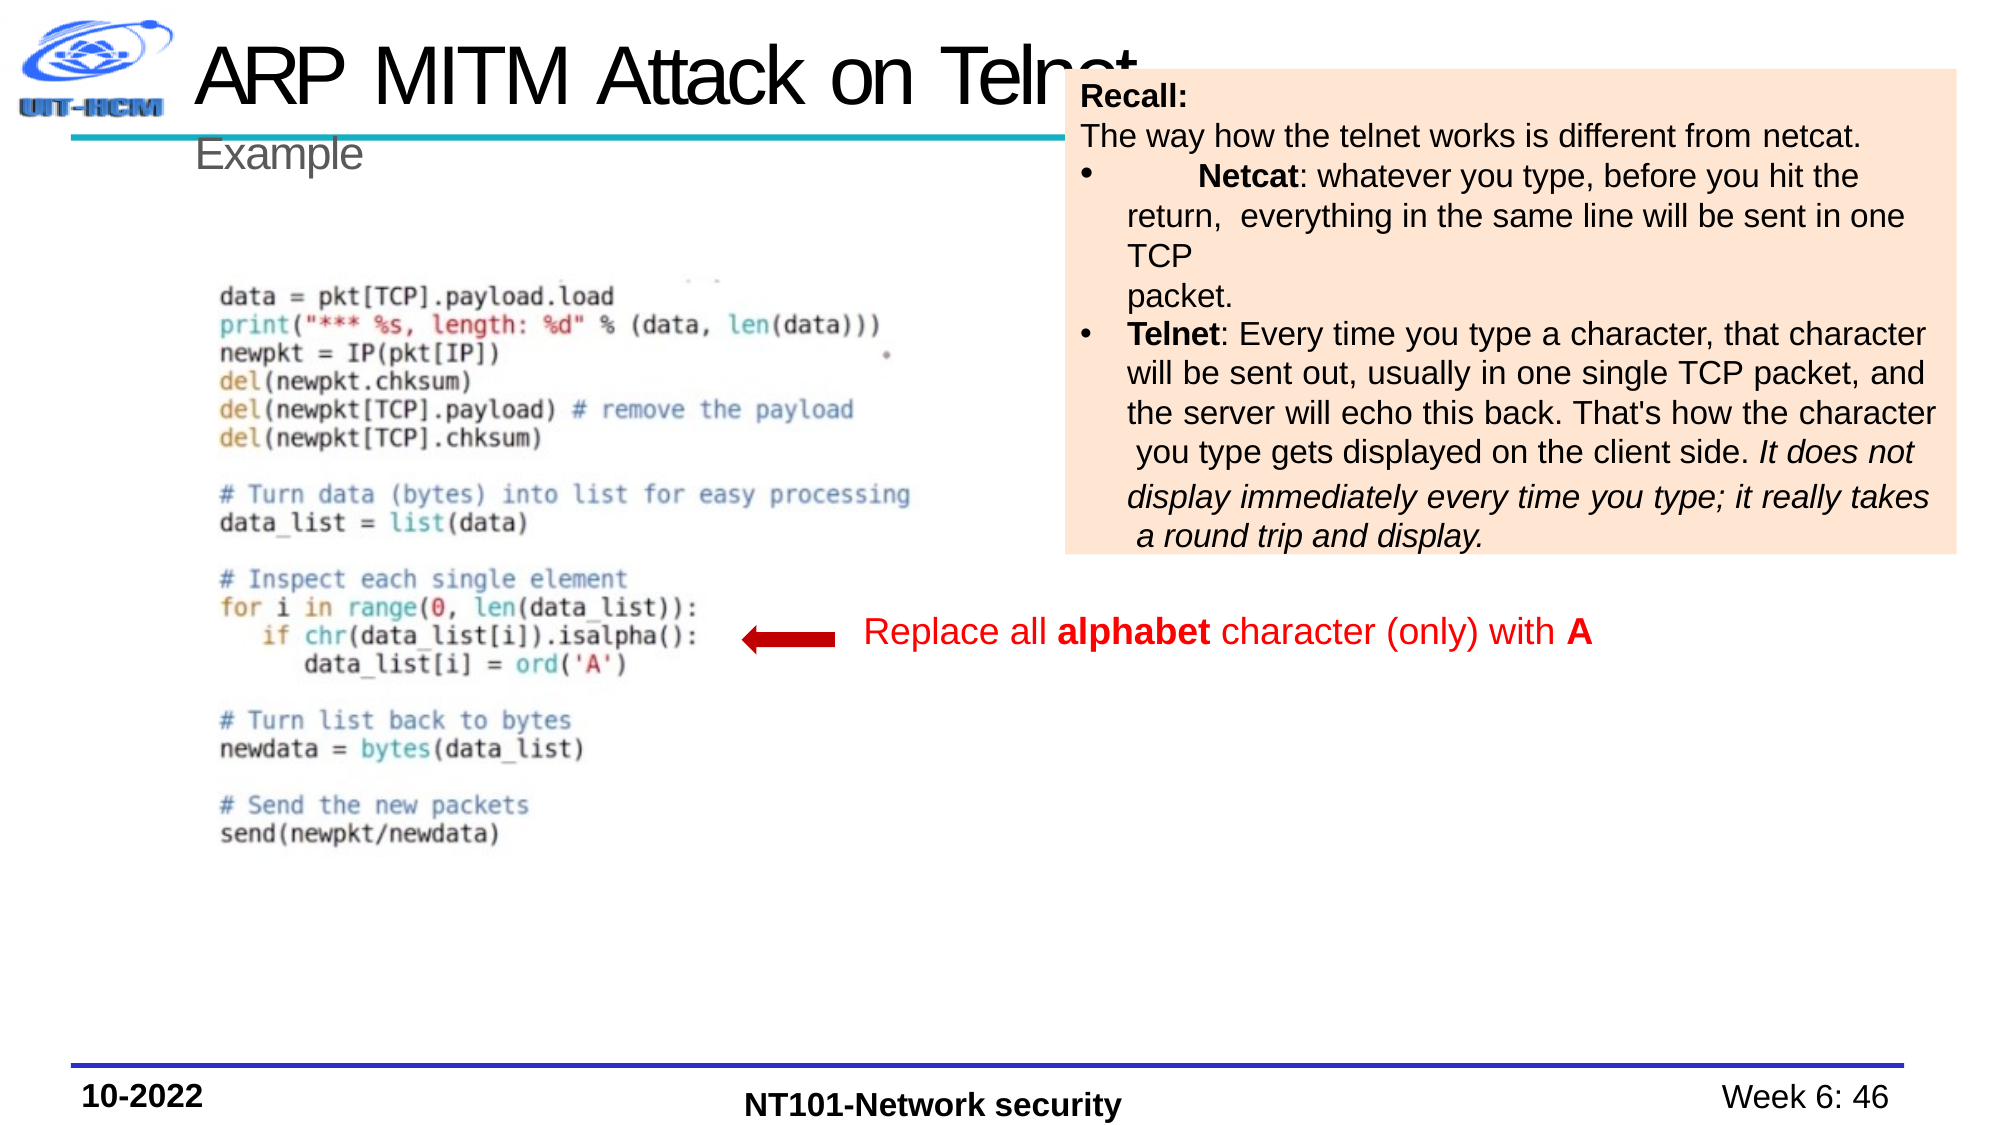

# ARP MITM Attack on Telnet
Example
Recall:
The way how the telnet works is different from netcat.
	Netcat: whatever you type, before you hit the return,  everything in the same line will be sent in one TCP
packet.
Telnet: Every time you type a character, that character  will be sent out, usually in one single TCP packet, and  the server will echo this back. That's how the character  you type gets displayed on the client side. It does not
display immediately every time you type; it really takes  a round trip and display.

Replace all alphabet character (only) with A